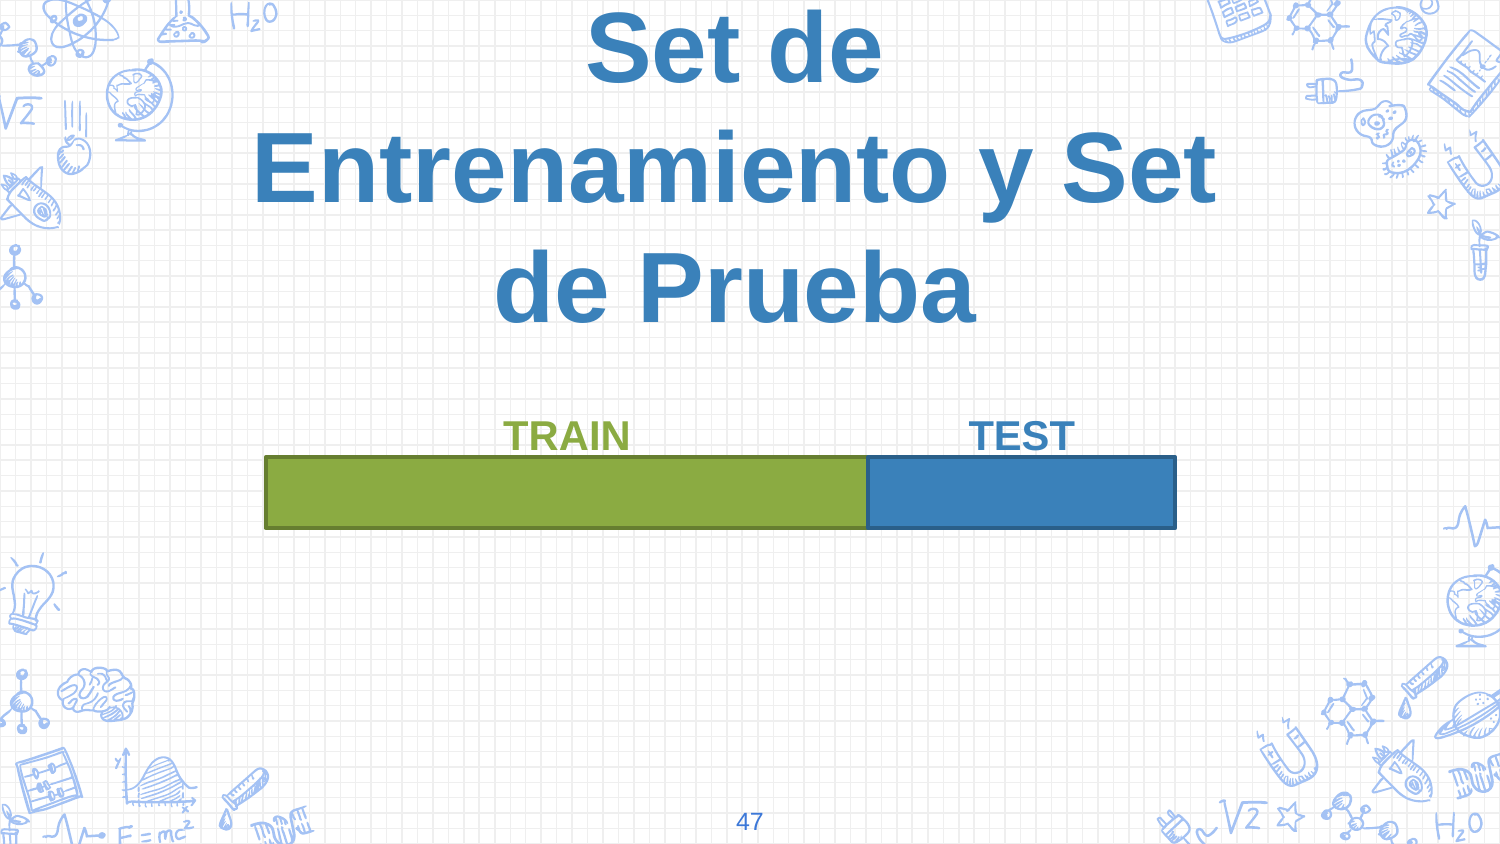

Set de Entrenamiento y Set de Prueba
TRAIN
TEST

47